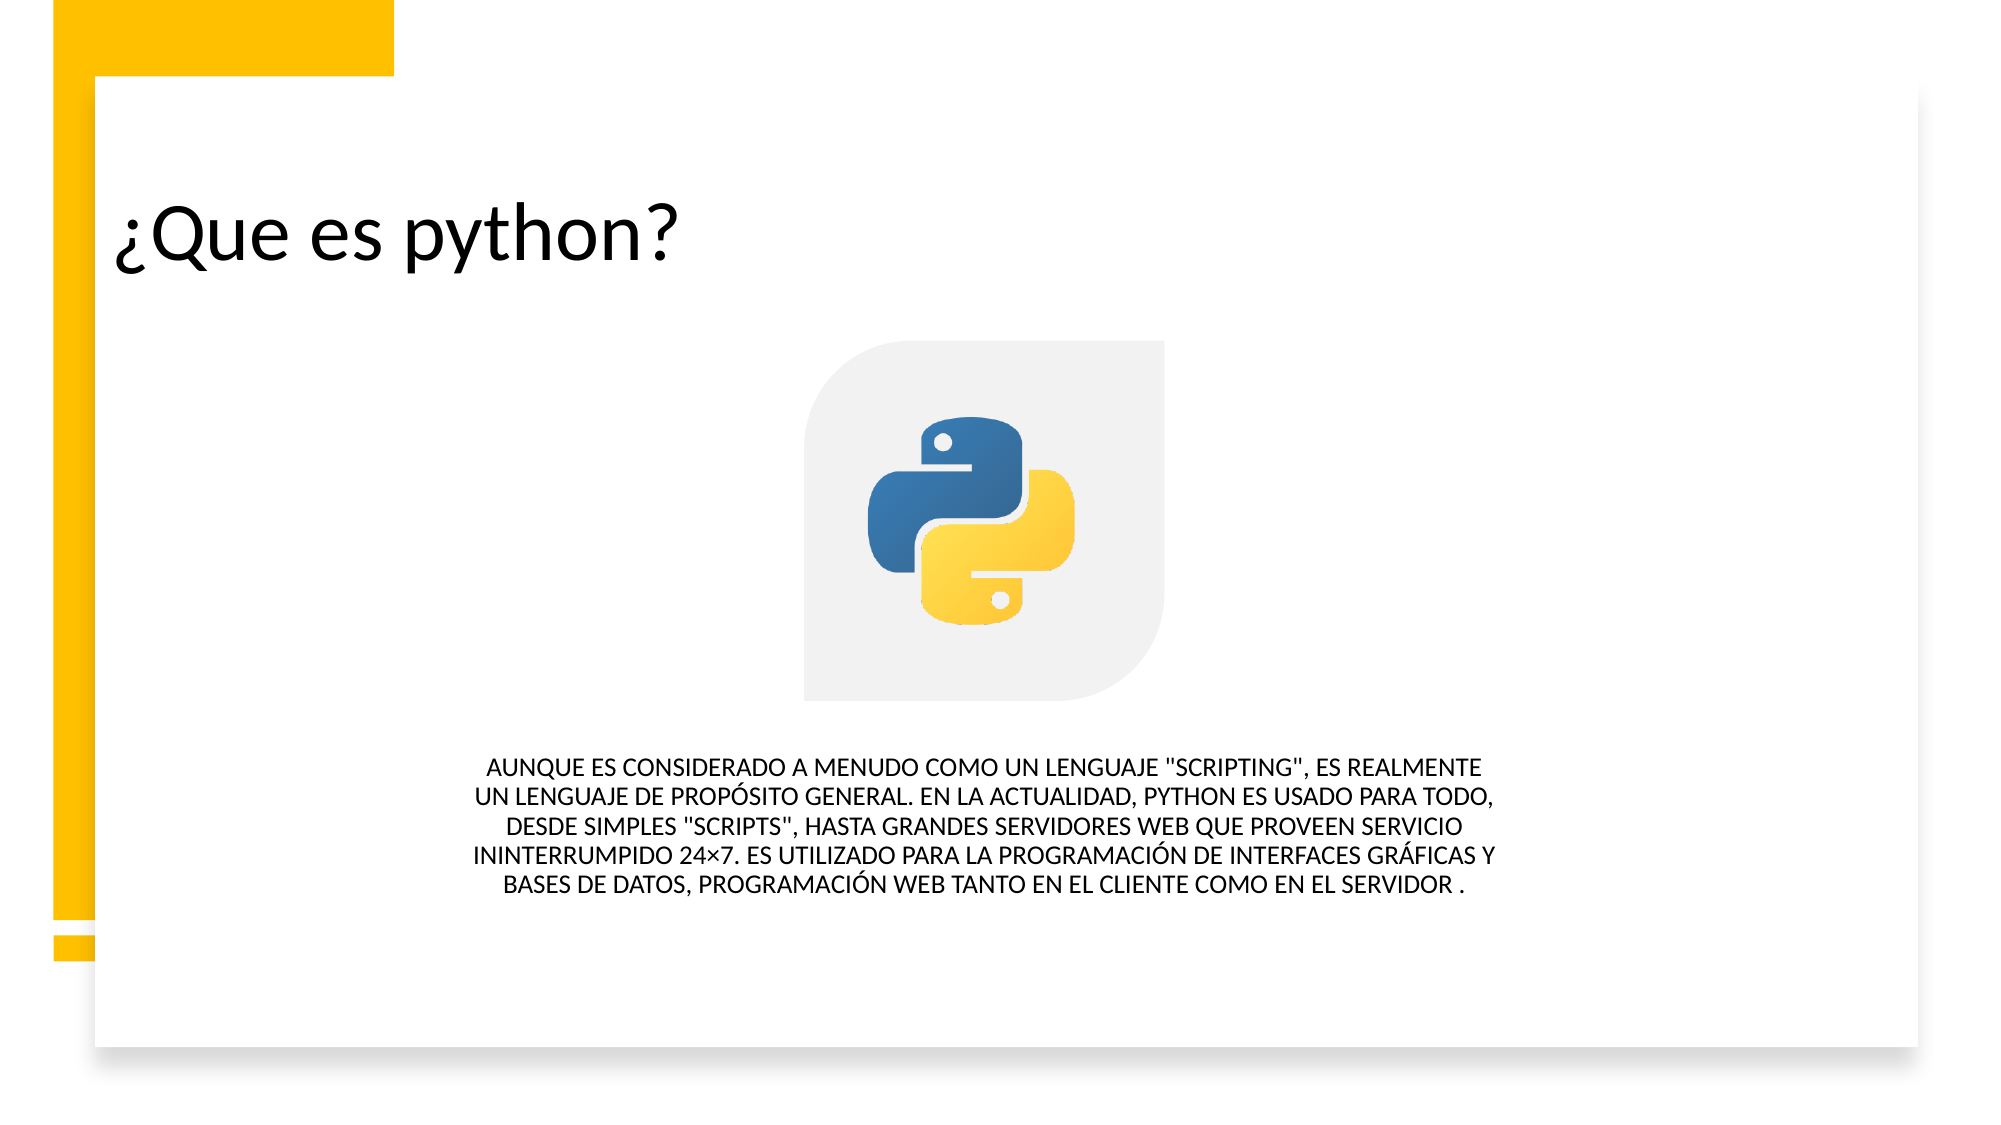

# ¿Que es python?
Aunque es considerado a menudo como un lenguaje "scripting", es realmente un lenguaje de propósito general. En la actualidad, Python es usado para todo, desde simples "scripts", hasta grandes servidores web que proveen servicio ininterrumpido 24×7. Es utilizado para la programación de interfaces gráficas y bases de datos, programación web tanto en el cliente como en el servidor .